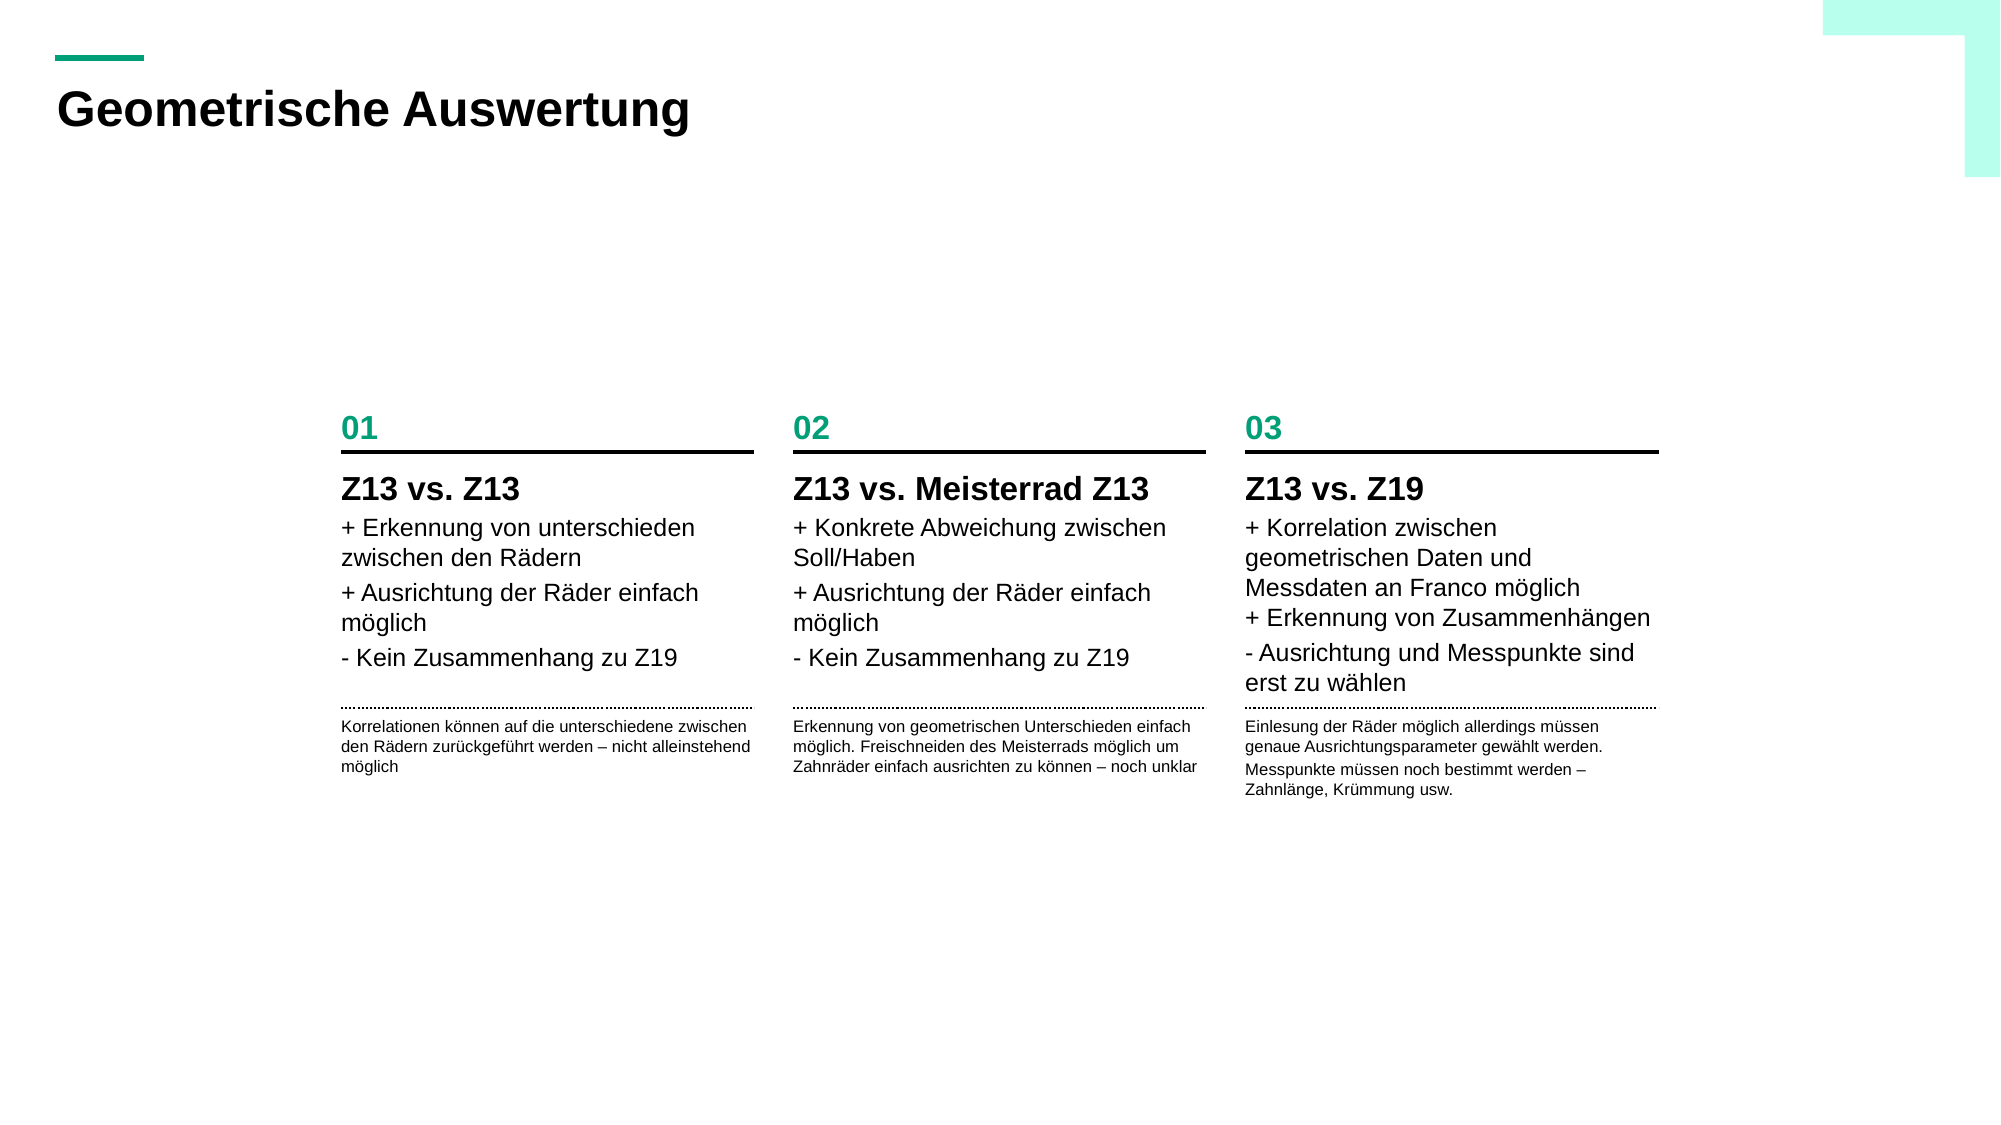

# Geometrische Auswertung
01
02
Z13 vs. Meisterrad Z13
+ Konkrete Abweichung zwischen Soll/Haben
+ Ausrichtung der Räder einfach möglich
- Kein Zusammenhang zu Z19
Erkennung von geometrischen Unterschieden einfach möglich. Freischneiden des Meisterrads möglich um Zahnräder einfach ausrichten zu können – noch unklar
03
Z13 vs. Z19
+ Korrelation zwischen geometrischen Daten und Messdaten an Franco möglich
+ Erkennung von Zusammenhängen
- Ausrichtung und Messpunkte sind erst zu wählen
Einlesung der Räder möglich allerdings müssen genaue Ausrichtungsparameter gewählt werden.
Messpunkte müssen noch bestimmt werden – Zahnlänge, Krümmung usw.
Z13 vs. Z13
+ Erkennung von unterschieden zwischen den Rädern
+ Ausrichtung der Räder einfach möglich
- Kein Zusammenhang zu Z19
Korrelationen können auf die unterschiedene zwischen den Rädern zurückgeführt werden – nicht alleinstehend möglich